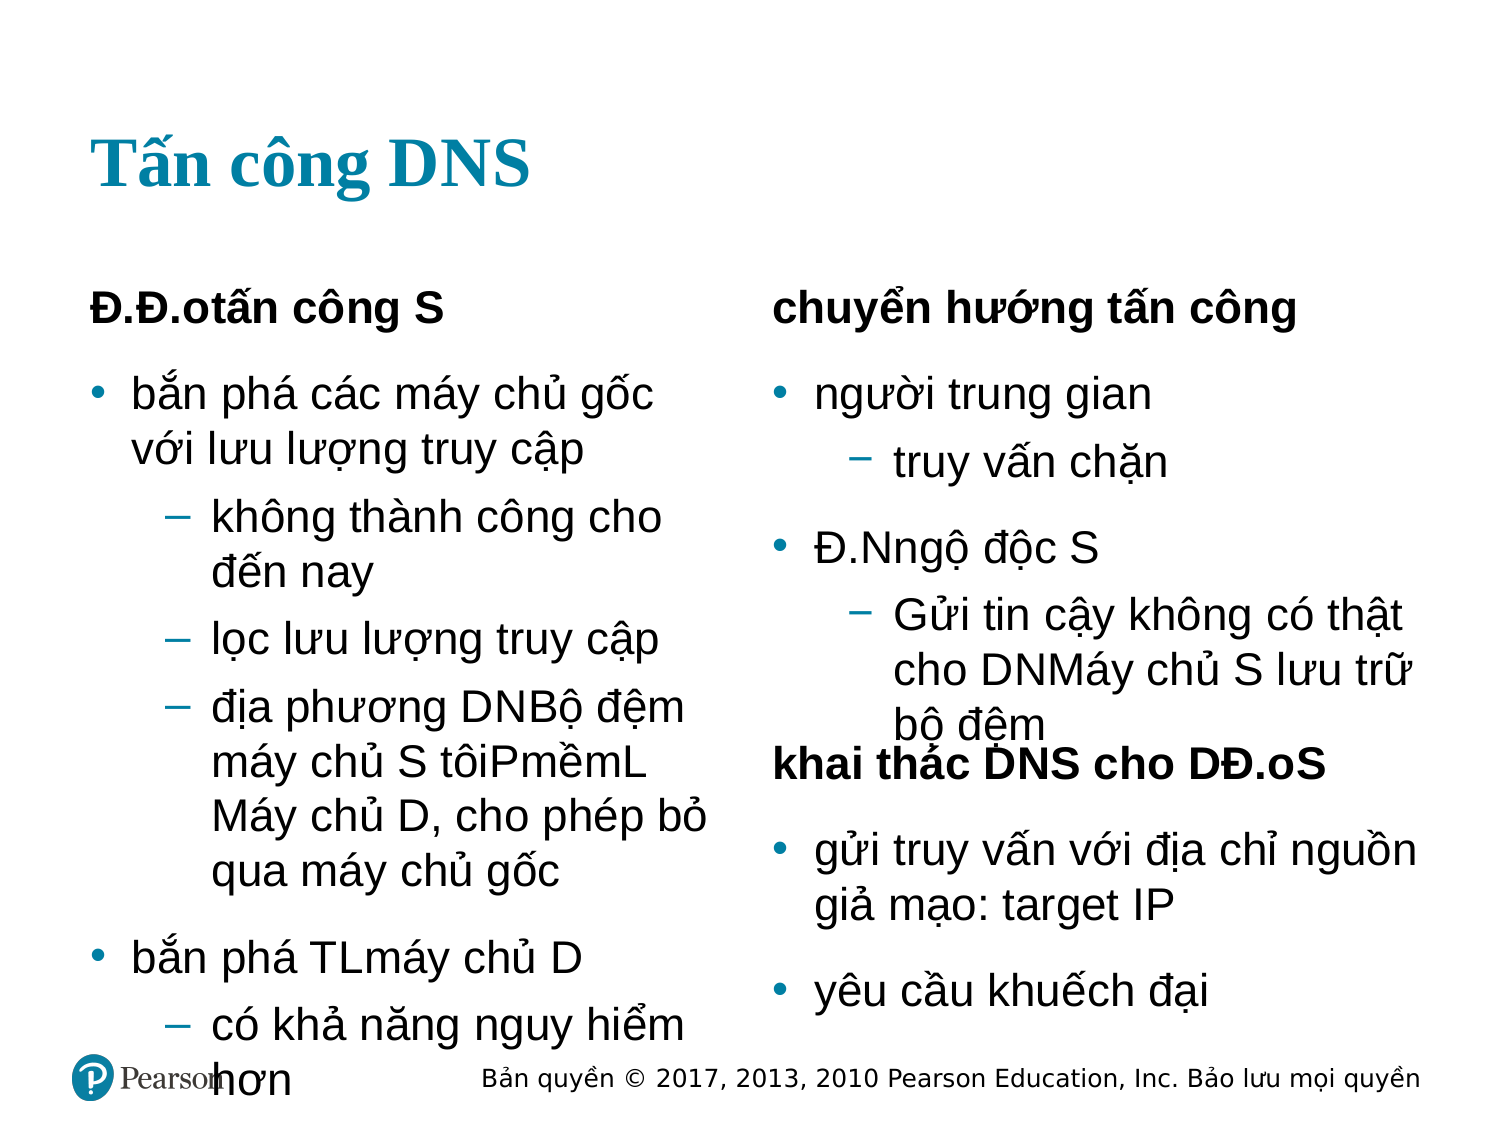

# Tấn công D N S
chuyển hướng tấn công
người trung gian
truy vấn chặn
Đ. N ngộ độc S
Gửi tin cậy không có thật cho D N Máy chủ S lưu trữ bộ đệm
Đ. Đ. o tấn công S
bắn phá các máy chủ gốc với lưu lượng truy cập
không thành công cho đến nay
lọc lưu lượng truy cập
địa phương D N Bộ đệm máy chủ S tôi P mềm L Máy chủ D, cho phép bỏ qua máy chủ gốc
bắn phá T L máy chủ D
có khả năng nguy hiểm hơn
khai thác D N S cho D Đ. o S
gửi truy vấn với địa chỉ nguồn giả mạo: target I P
yêu cầu khuếch đại